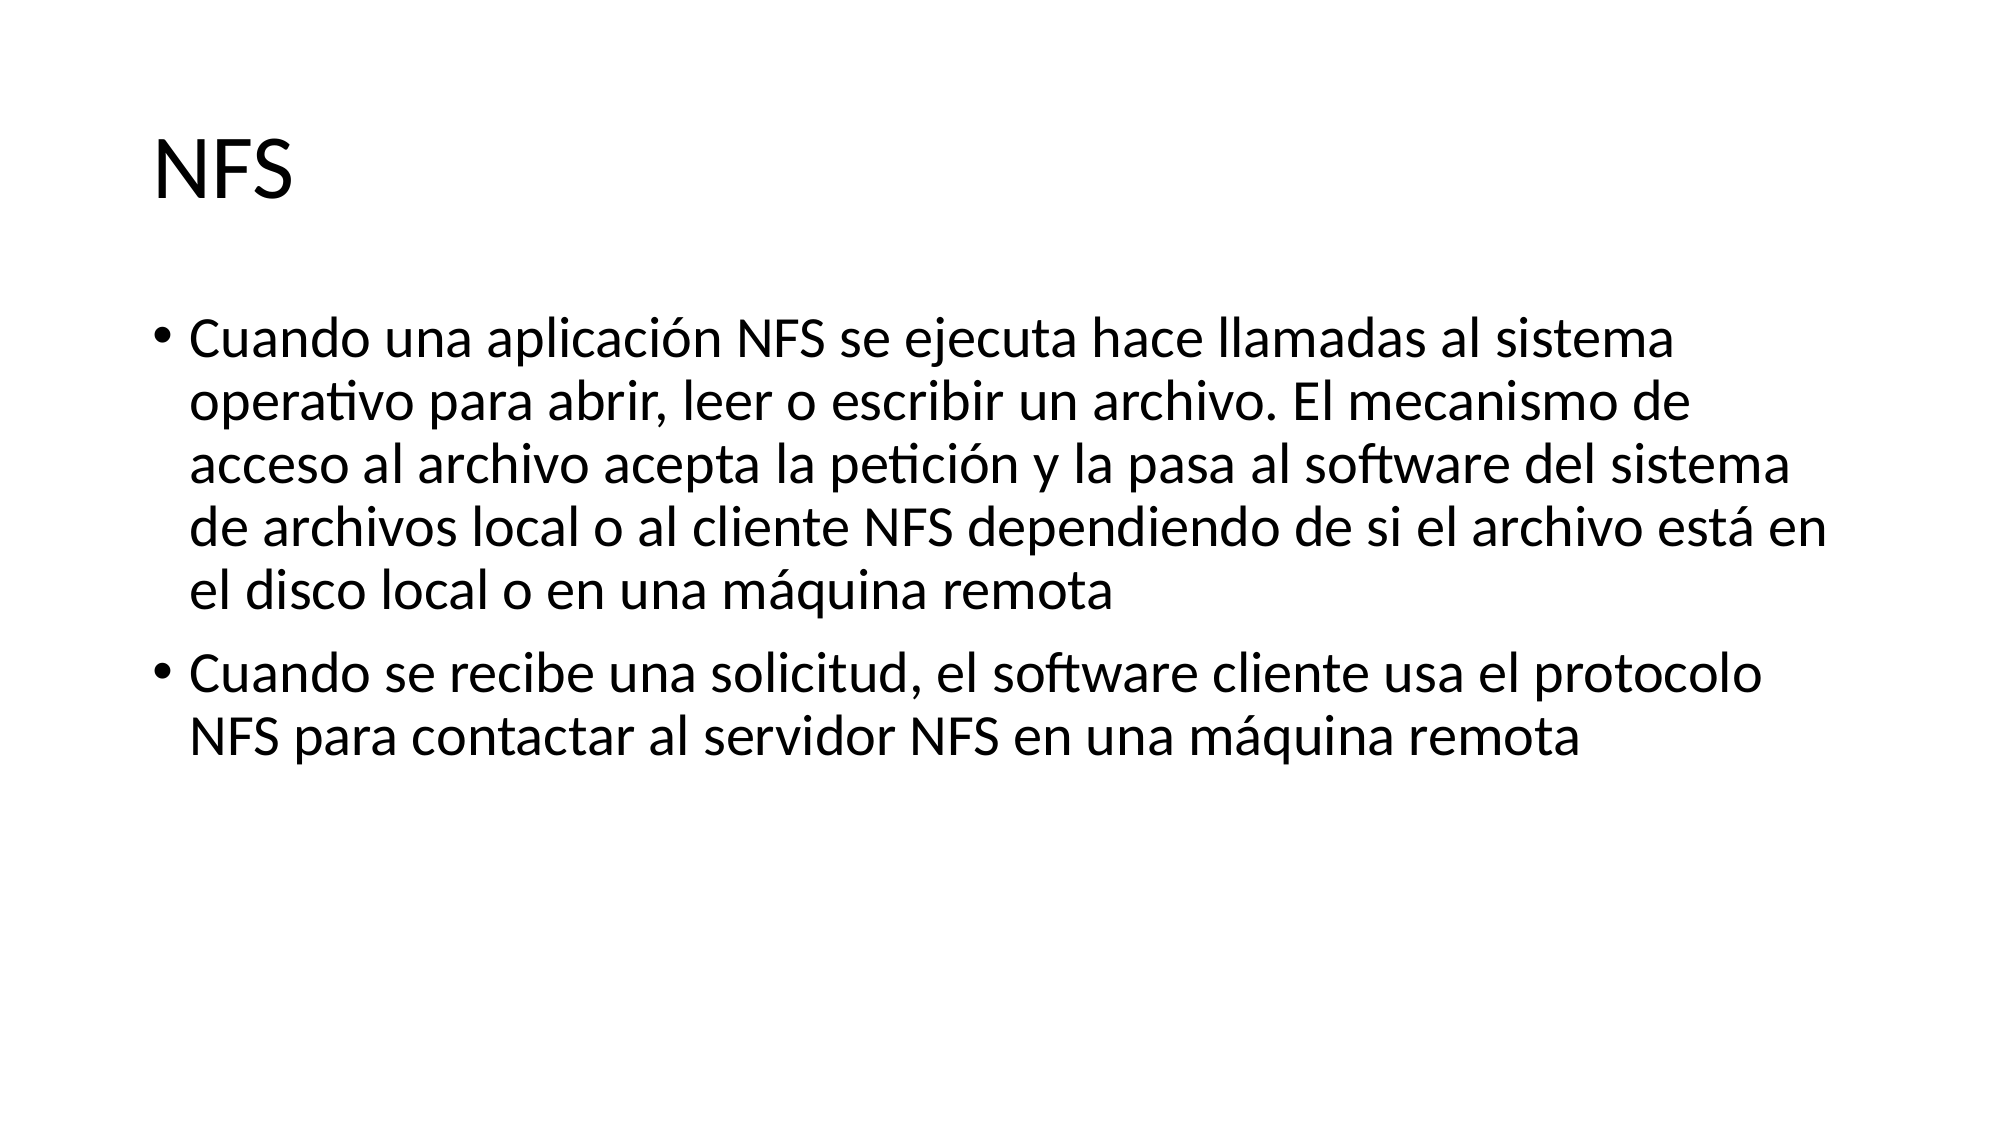

# NFS
Cuando una aplicación NFS se ejecuta hace llamadas al sistema operativo para abrir, leer o escribir un archivo. El mecanismo de acceso al archivo acepta la petición y la pasa al software del sistema de archivos local o al cliente NFS dependiendo de si el archivo está en el disco local o en una máquina remota
Cuando se recibe una solicitud, el software cliente usa el protocolo NFS para contactar al servidor NFS en una máquina remota